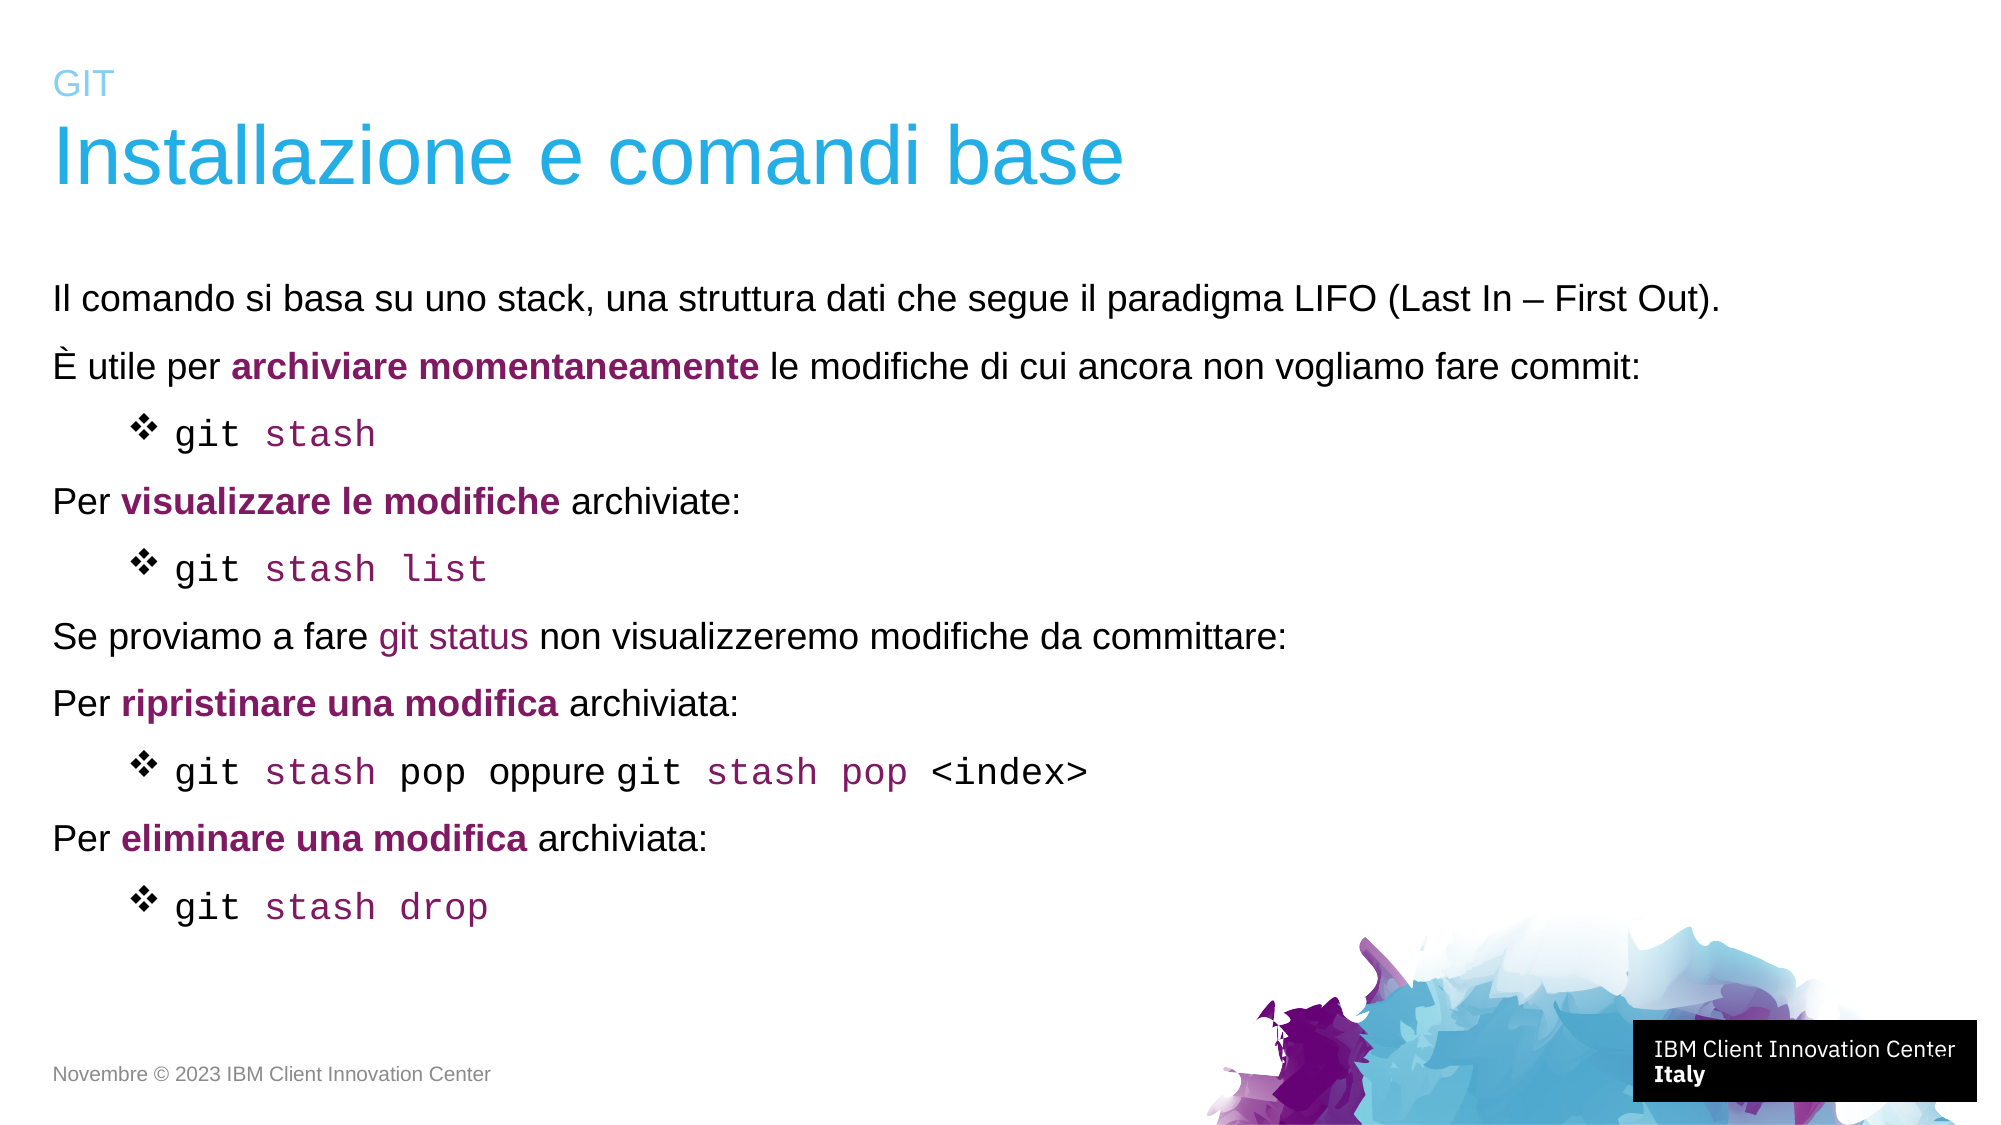

GIT
# Installazione e comandi base
Il comando si basa su uno stack, una struttura dati che segue il paradigma LIFO (Last In – First Out).
È utile per archiviare momentaneamente le modifiche di cui ancora non vogliamo fare commit:
git stash
Per visualizzare le modifiche archiviate:
git stash list
Se proviamo a fare git status non visualizzeremo modifiche da committare:
Per ripristinare una modifica archiviata:
git stash pop oppure git stash pop <index>
Per eliminare una modifica archiviata:
git stash drop
24
Novembre © 2023 IBM Client Innovation Center